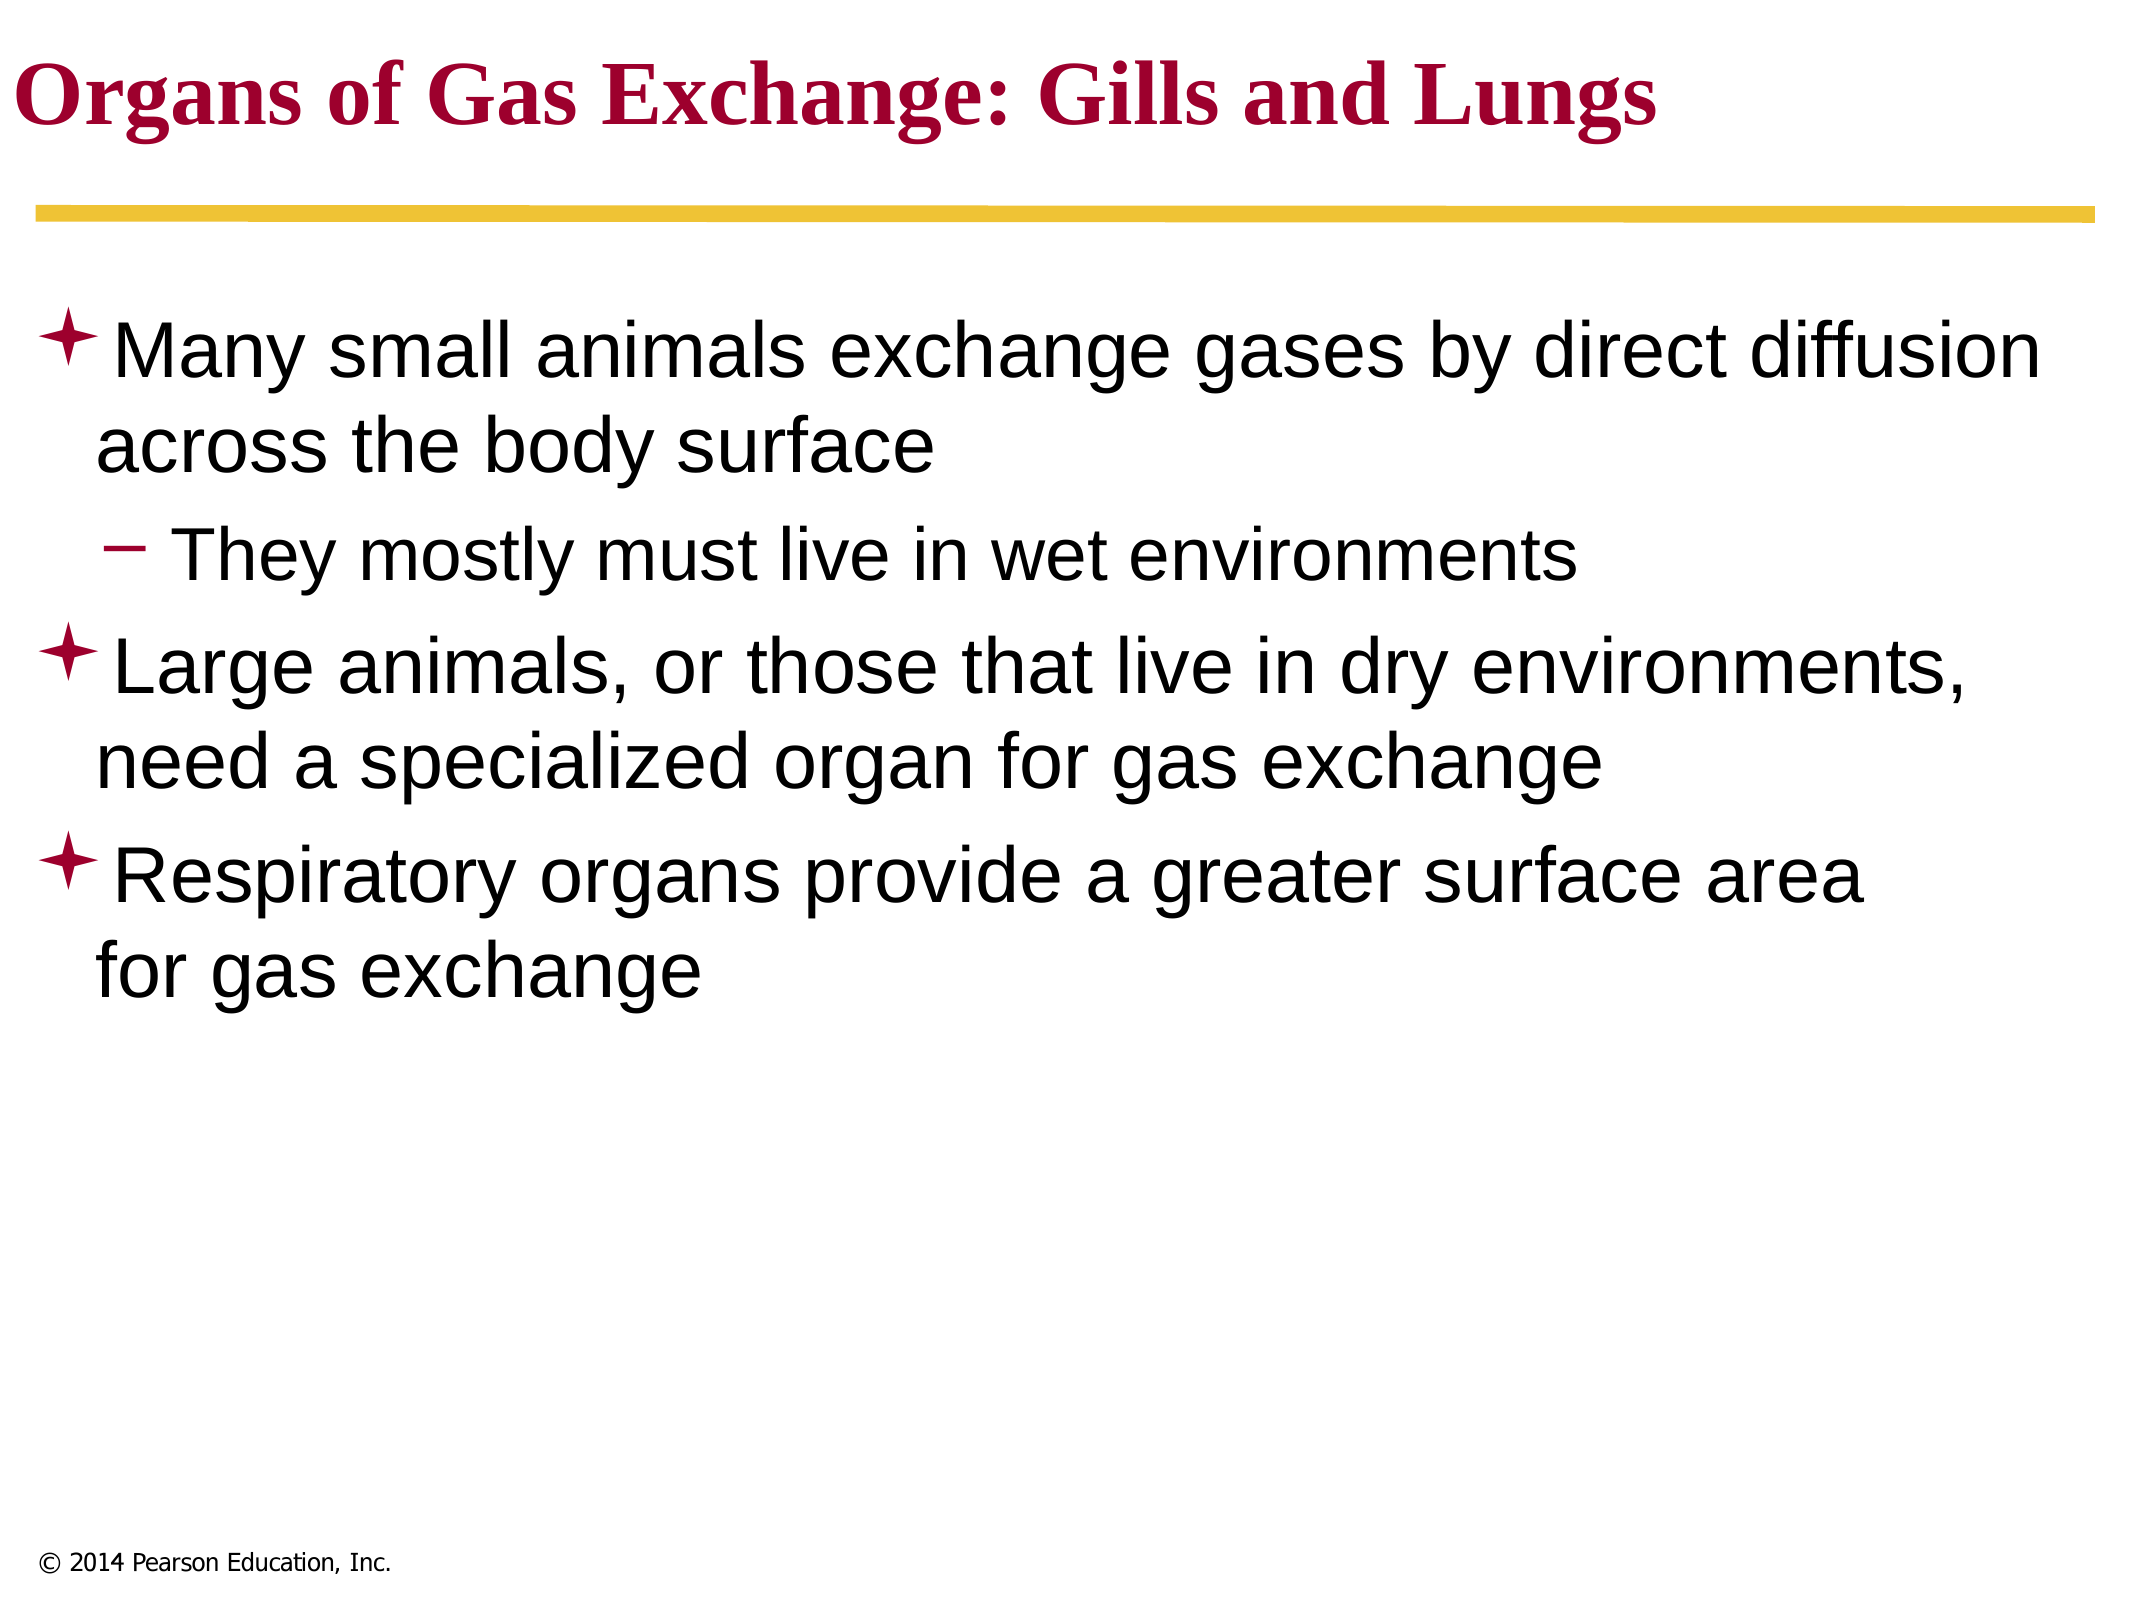

Organs of Gas Exchange: Gills and Lungs

Many small animals exchange gases by direct diffusion across the body surface
They mostly must live in wet environments
Large animals, or those that live in dry environments, need a specialized organ for gas exchange
Respiratory organs provide a greater surface area
for gas exchange